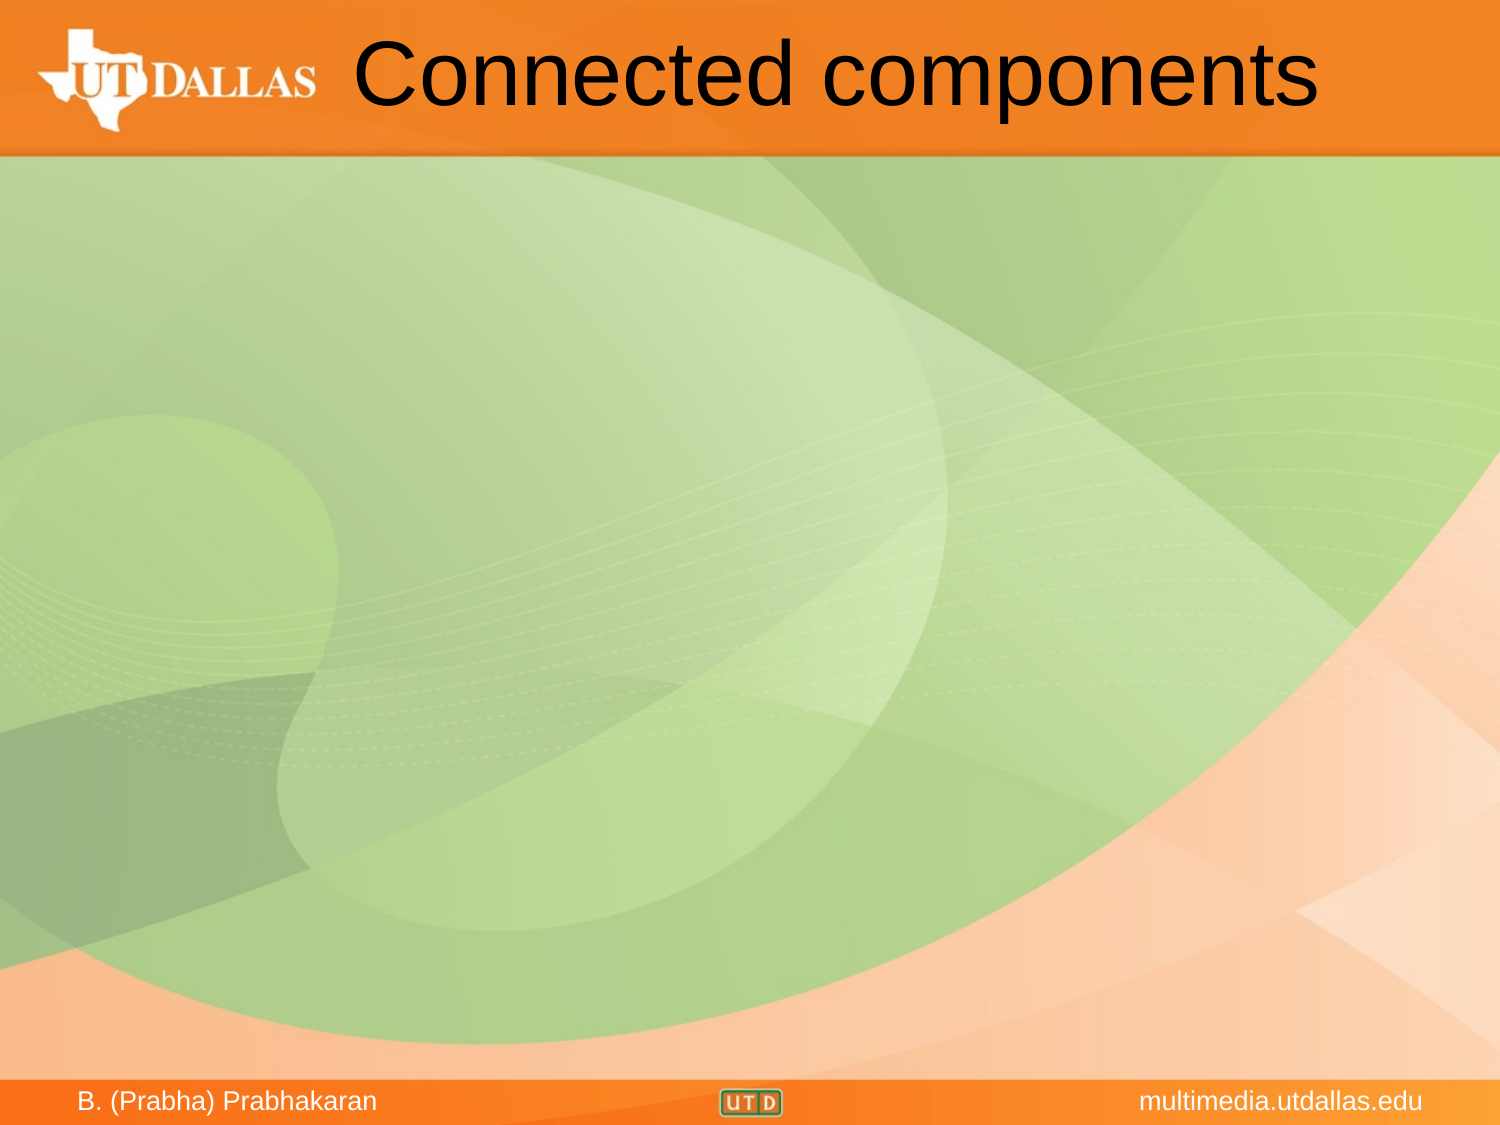

# Connected components
Various algorithms to compute
Recursive (in memory)
Two rows at a time (image not necessarily in memory)
Parallel propagation strategy